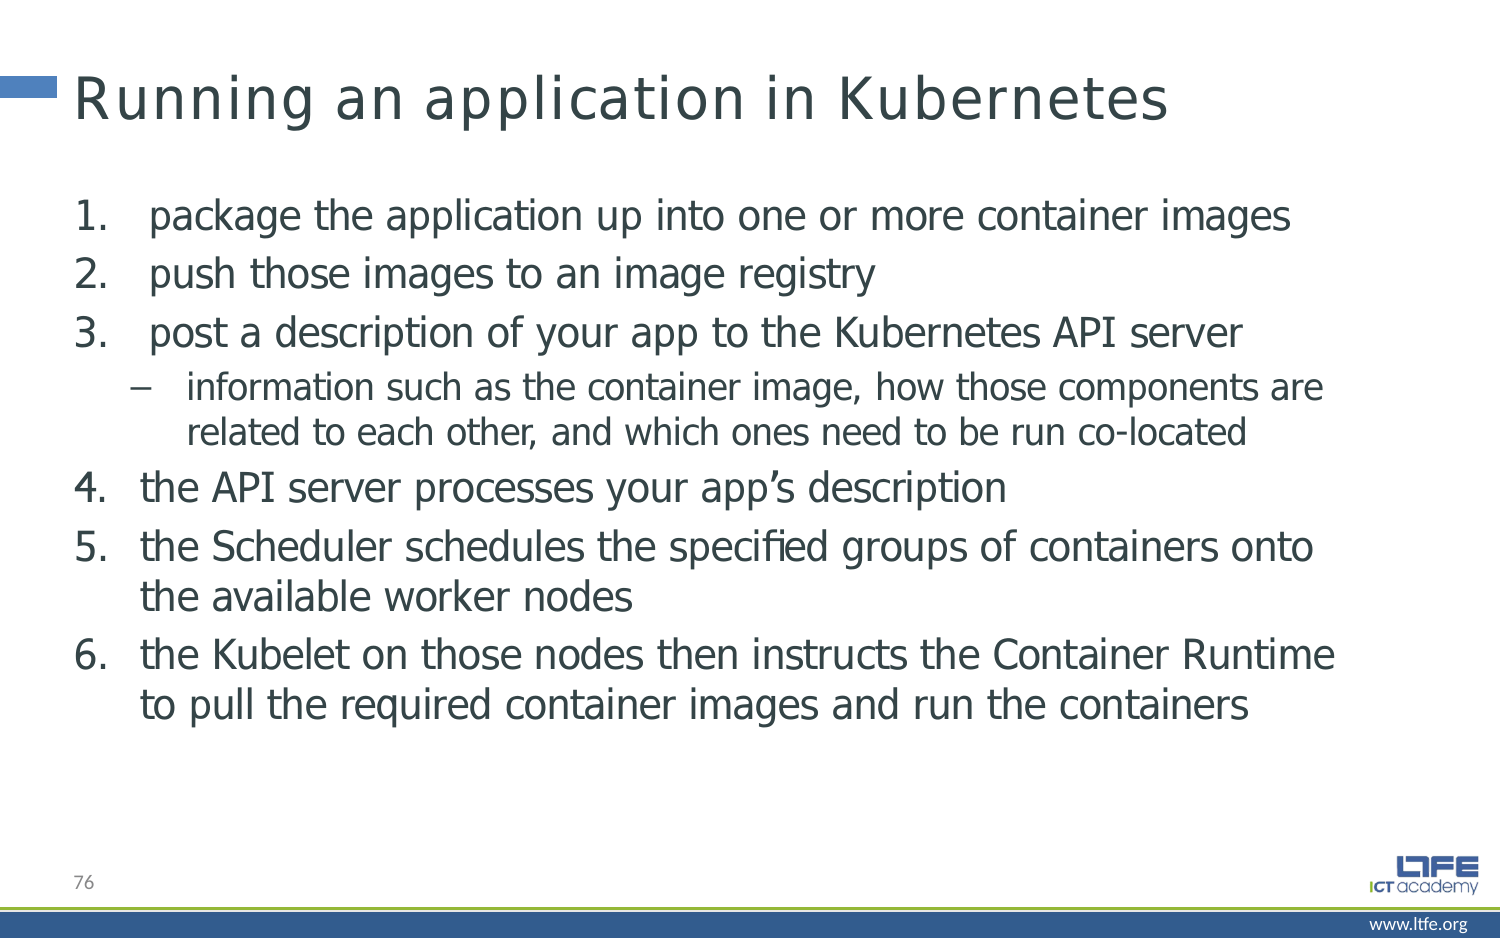

# Running an application in Kubernetes
package the application up into one or more container images
push those images to an image registry
post a description of your app to the Kubernetes API server
information such as the container image, how those components are related to each other, and which ones need to be run co-located
the API server processes your app’s description
the Scheduler schedules the specified groups of containers onto  the available worker nodes
the Kubelet on those nodes then instructs the Container Runtime to pull the required container images and run the containers
76